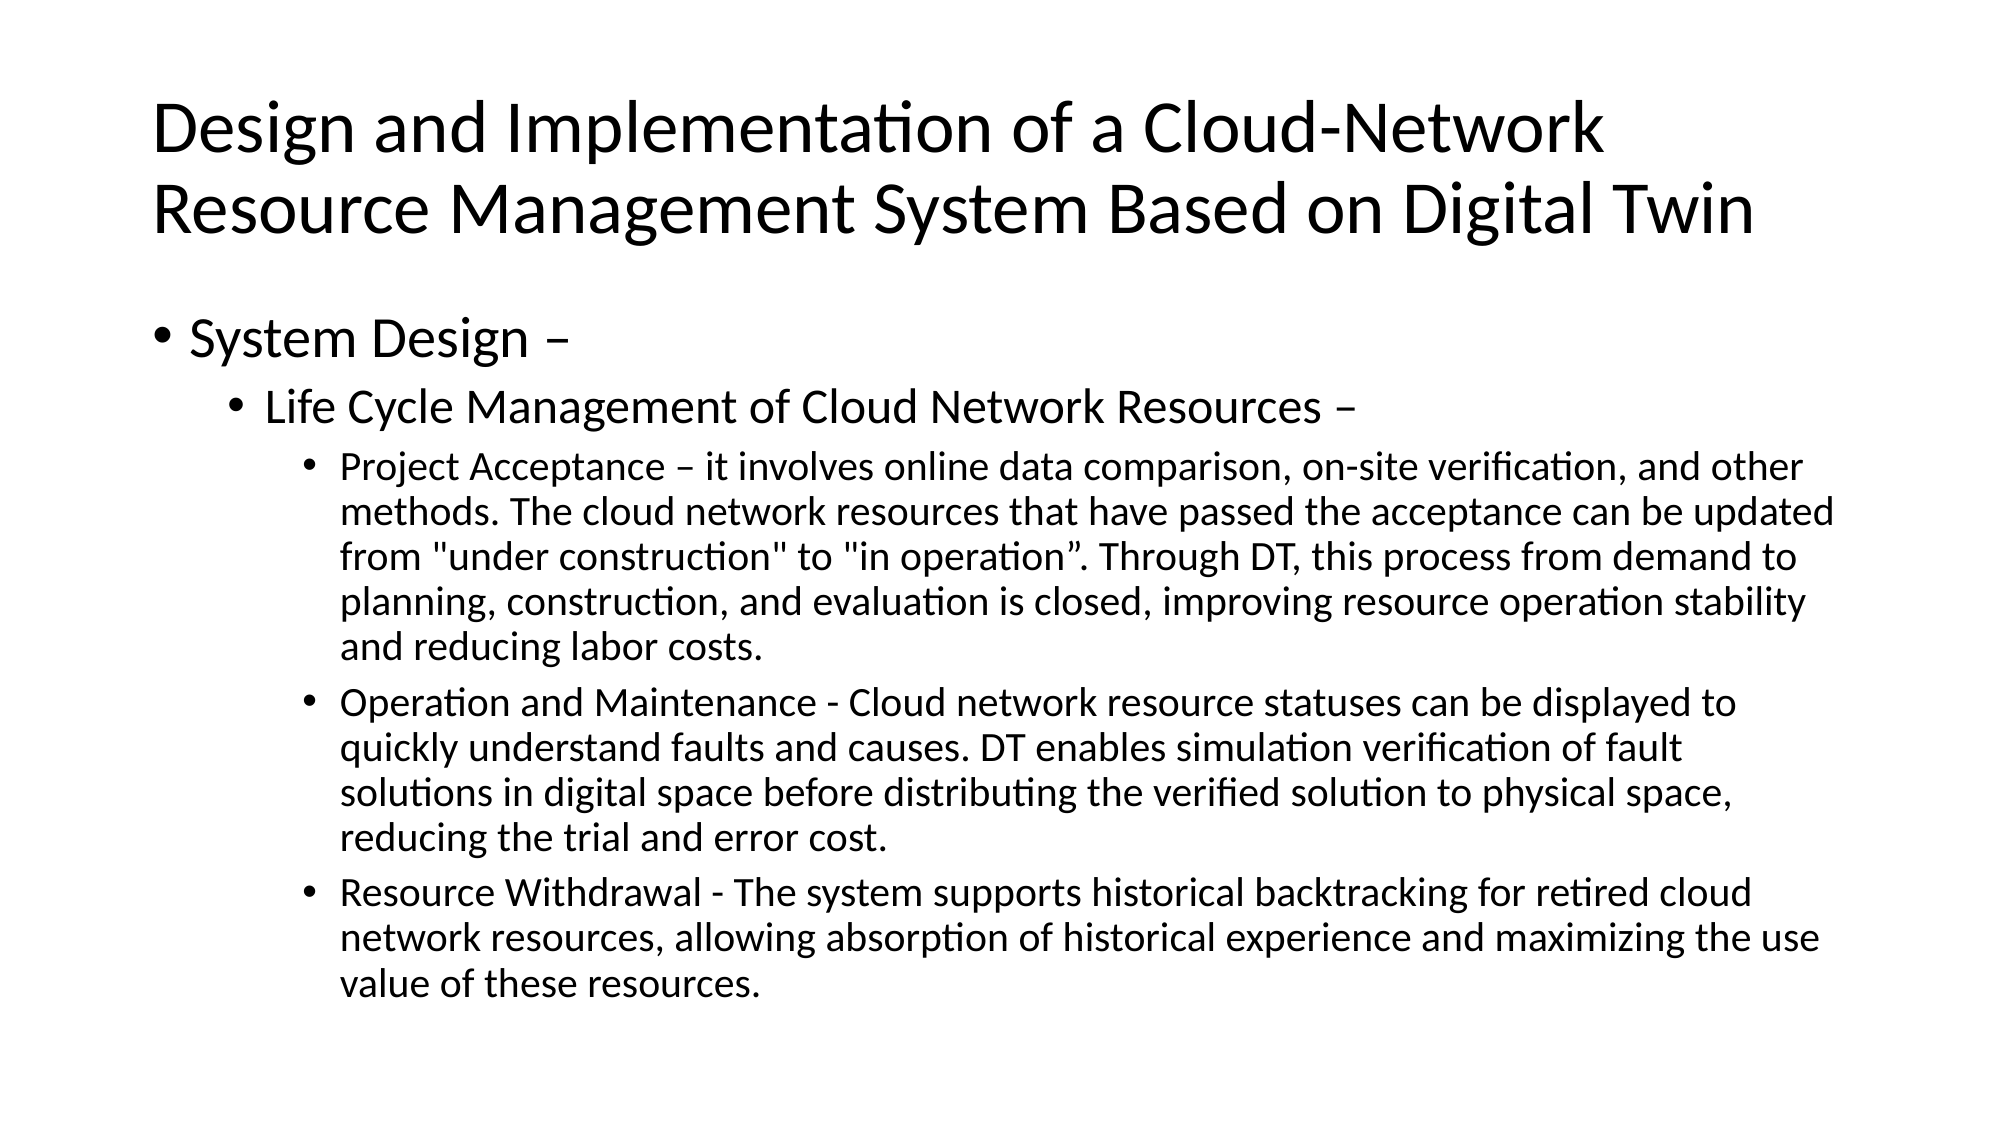

# Design and Implementation of a Cloud-Network Resource Management System Based on Digital Twin
System Design –
Life Cycle Management of Cloud Network Resources –
Project Acceptance – it involves online data comparison, on-site verification, and other methods. The cloud network resources that have passed the acceptance can be updated from "under construction" to "in operation”. Through DT, this process from demand to planning, construction, and evaluation is closed, improving resource operation stability and reducing labor costs.
Operation and Maintenance - Cloud network resource statuses can be displayed to quickly understand faults and causes. DT enables simulation verification of fault solutions in digital space before distributing the verified solution to physical space, reducing the trial and error cost.
Resource Withdrawal - The system supports historical backtracking for retired cloud network resources, allowing absorption of historical experience and maximizing the use value of these resources.